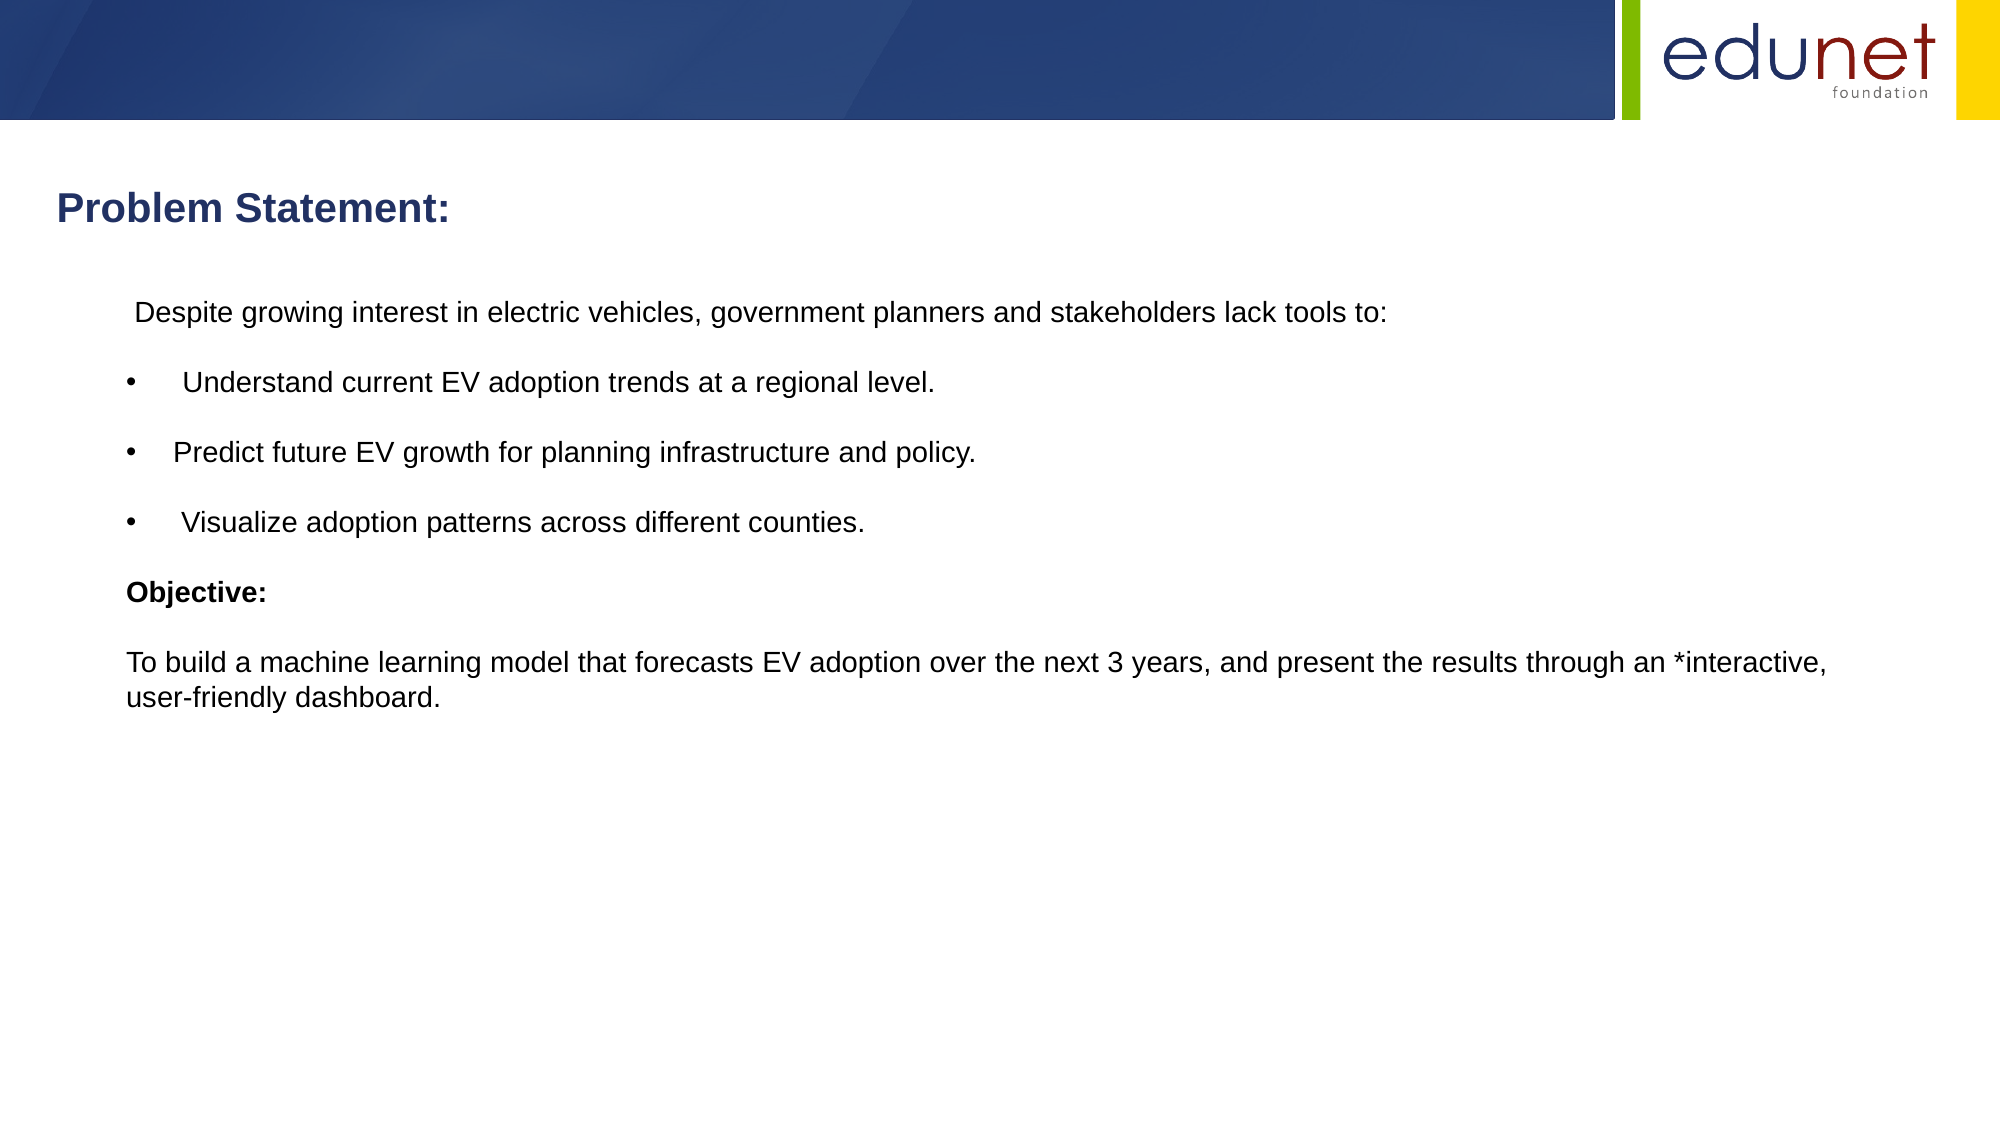

Problem Statement:
 Despite growing interest in electric vehicles, government planners and stakeholders lack tools to:

Understand current EV adoption trends at a regional level.

Predict future EV growth for planning infrastructure and policy.

 Visualize adoption patterns across different counties.

Objective:

To build a machine learning model that forecasts EV adoption over the next 3 years, and present the results through an *interactive, user-friendly dashboard.